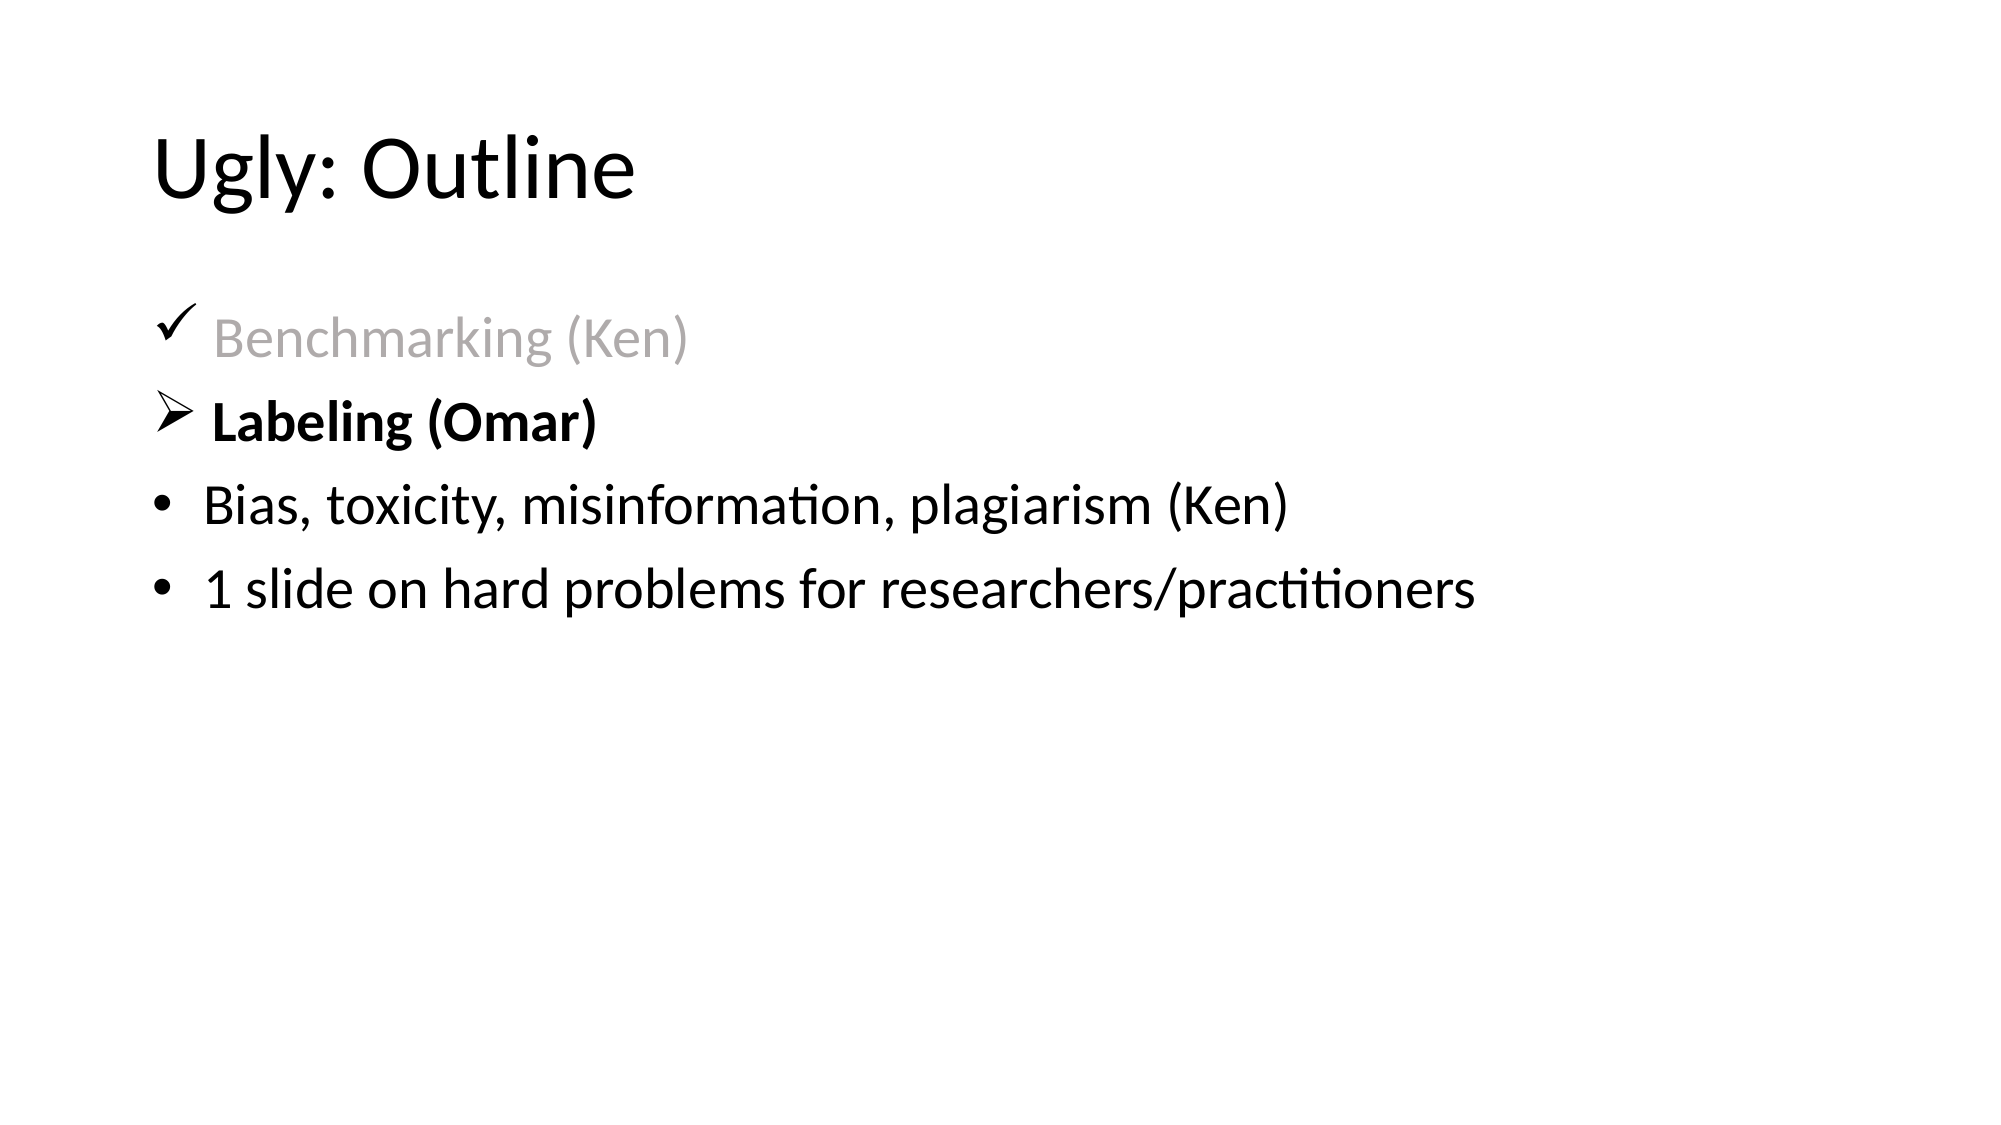

# Ugly: Outline
 Benchmarking (Ken)
 Labeling (Omar)
 Bias, toxicity, misinformation, plagiarism (Ken)
 1 slide on hard problems for researchers/practitioners